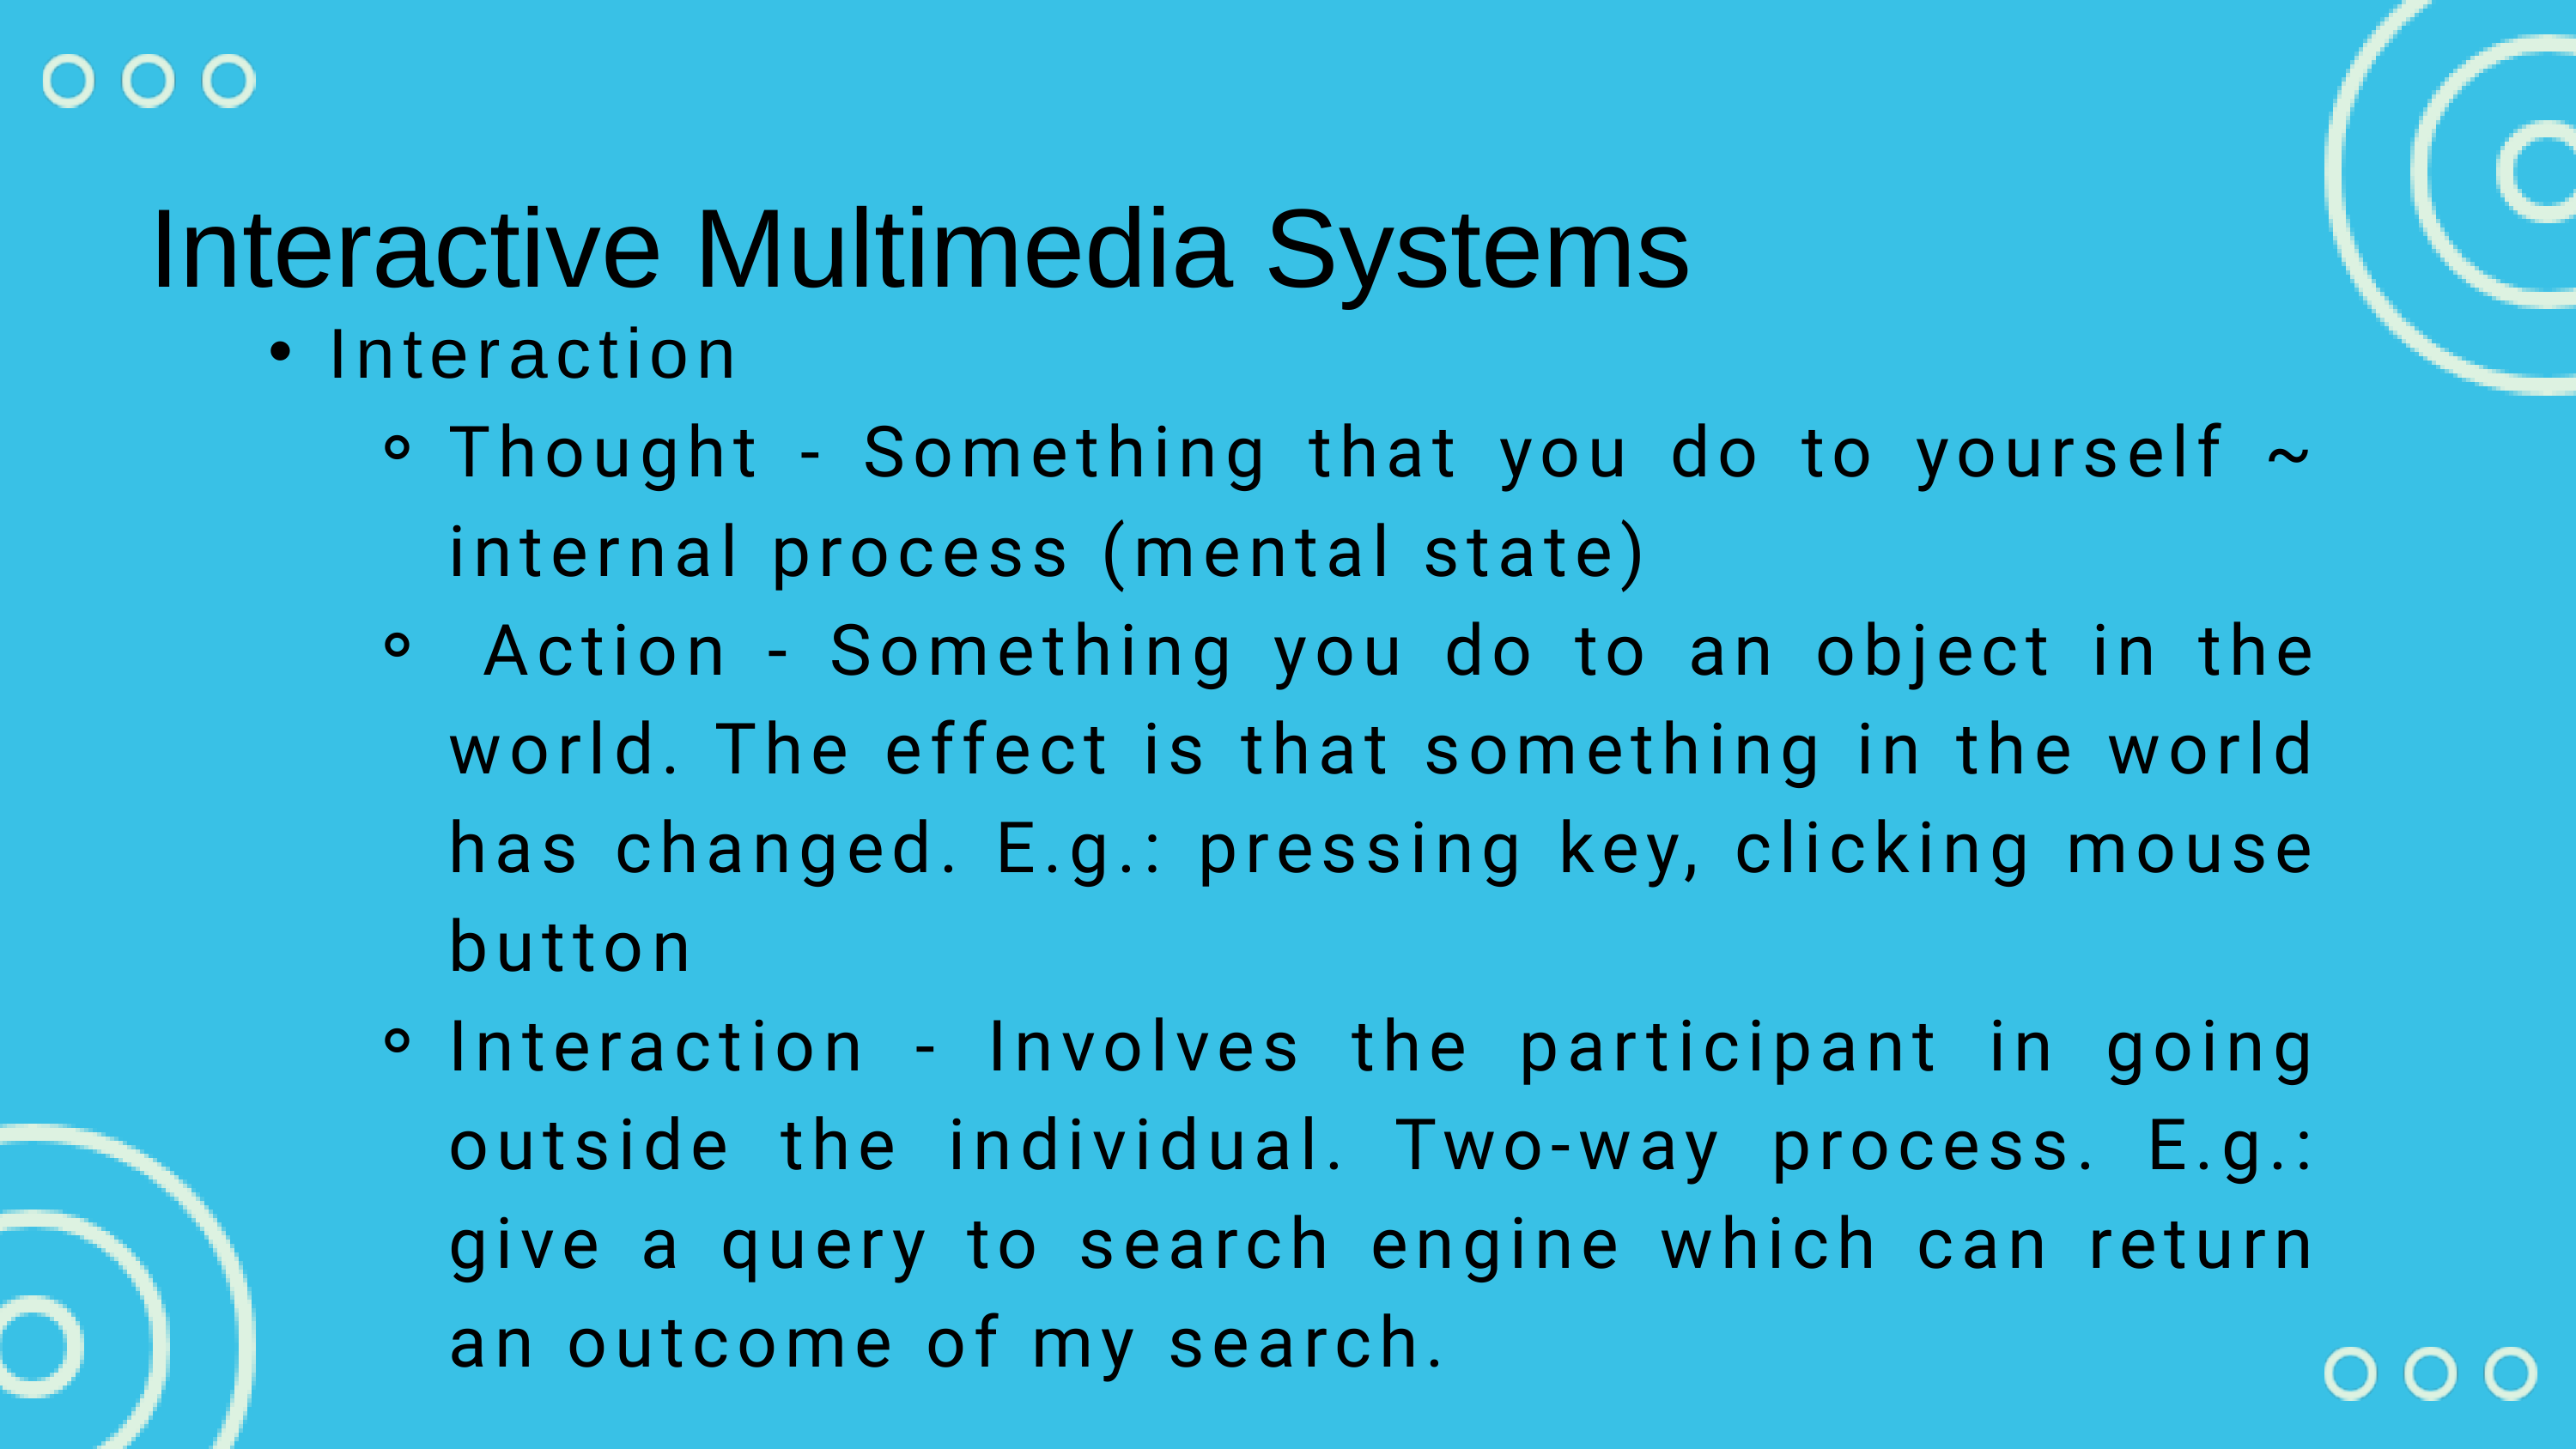

Interactive Multimedia Systems
Interaction
Thought - Something that you do to yourself ~ internal process (mental state)
 Action - Something you do to an object in the world. The effect is that something in the world has changed. E.g.: pressing key, clicking mouse button
Interaction - Involves the participant in going outside the individual. Two-way process. E.g.: give a query to search engine which can return an outcome of my search.